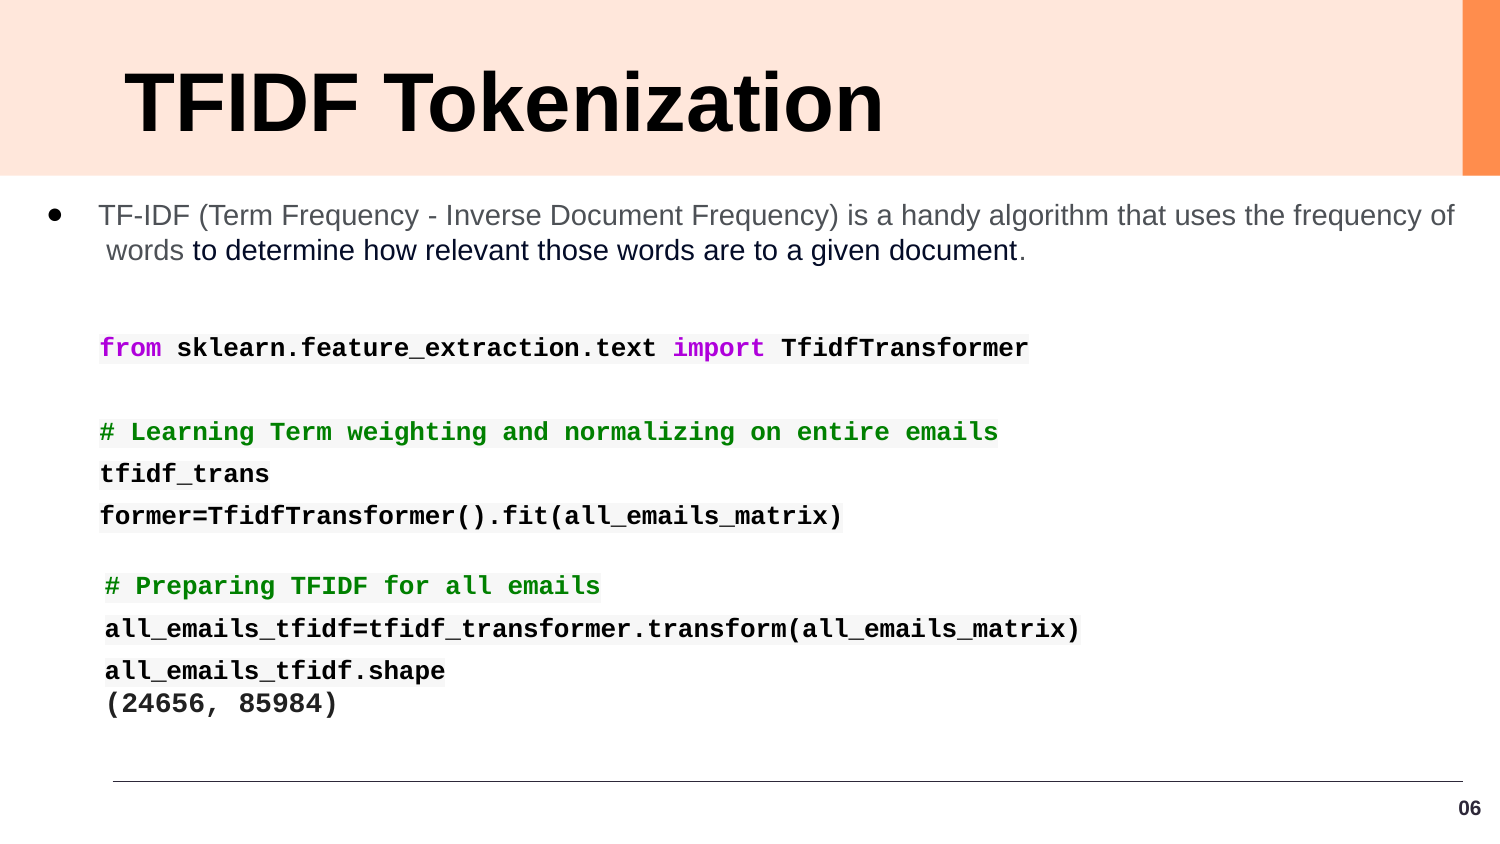

TFIDF Tokenization

TF-IDF (Term Frequency - Inverse Document Frequency) is a handy algorithm that uses the frequency of
 words to determine how relevant those words are to a given document.
from sklearn.feature_extraction.text import TfidfTransformer

# Learning Term weighting and normalizing on entire emails
tfidf_trans
former=TfidfTransformer().fit(all_emails_matrix)

# Preparing TFIDF for all emails
all_emails_tfidf=tfidf_transformer.transform(all_emails_matrix)
all_emails_tfidf.shape
(24656, 85984)
06